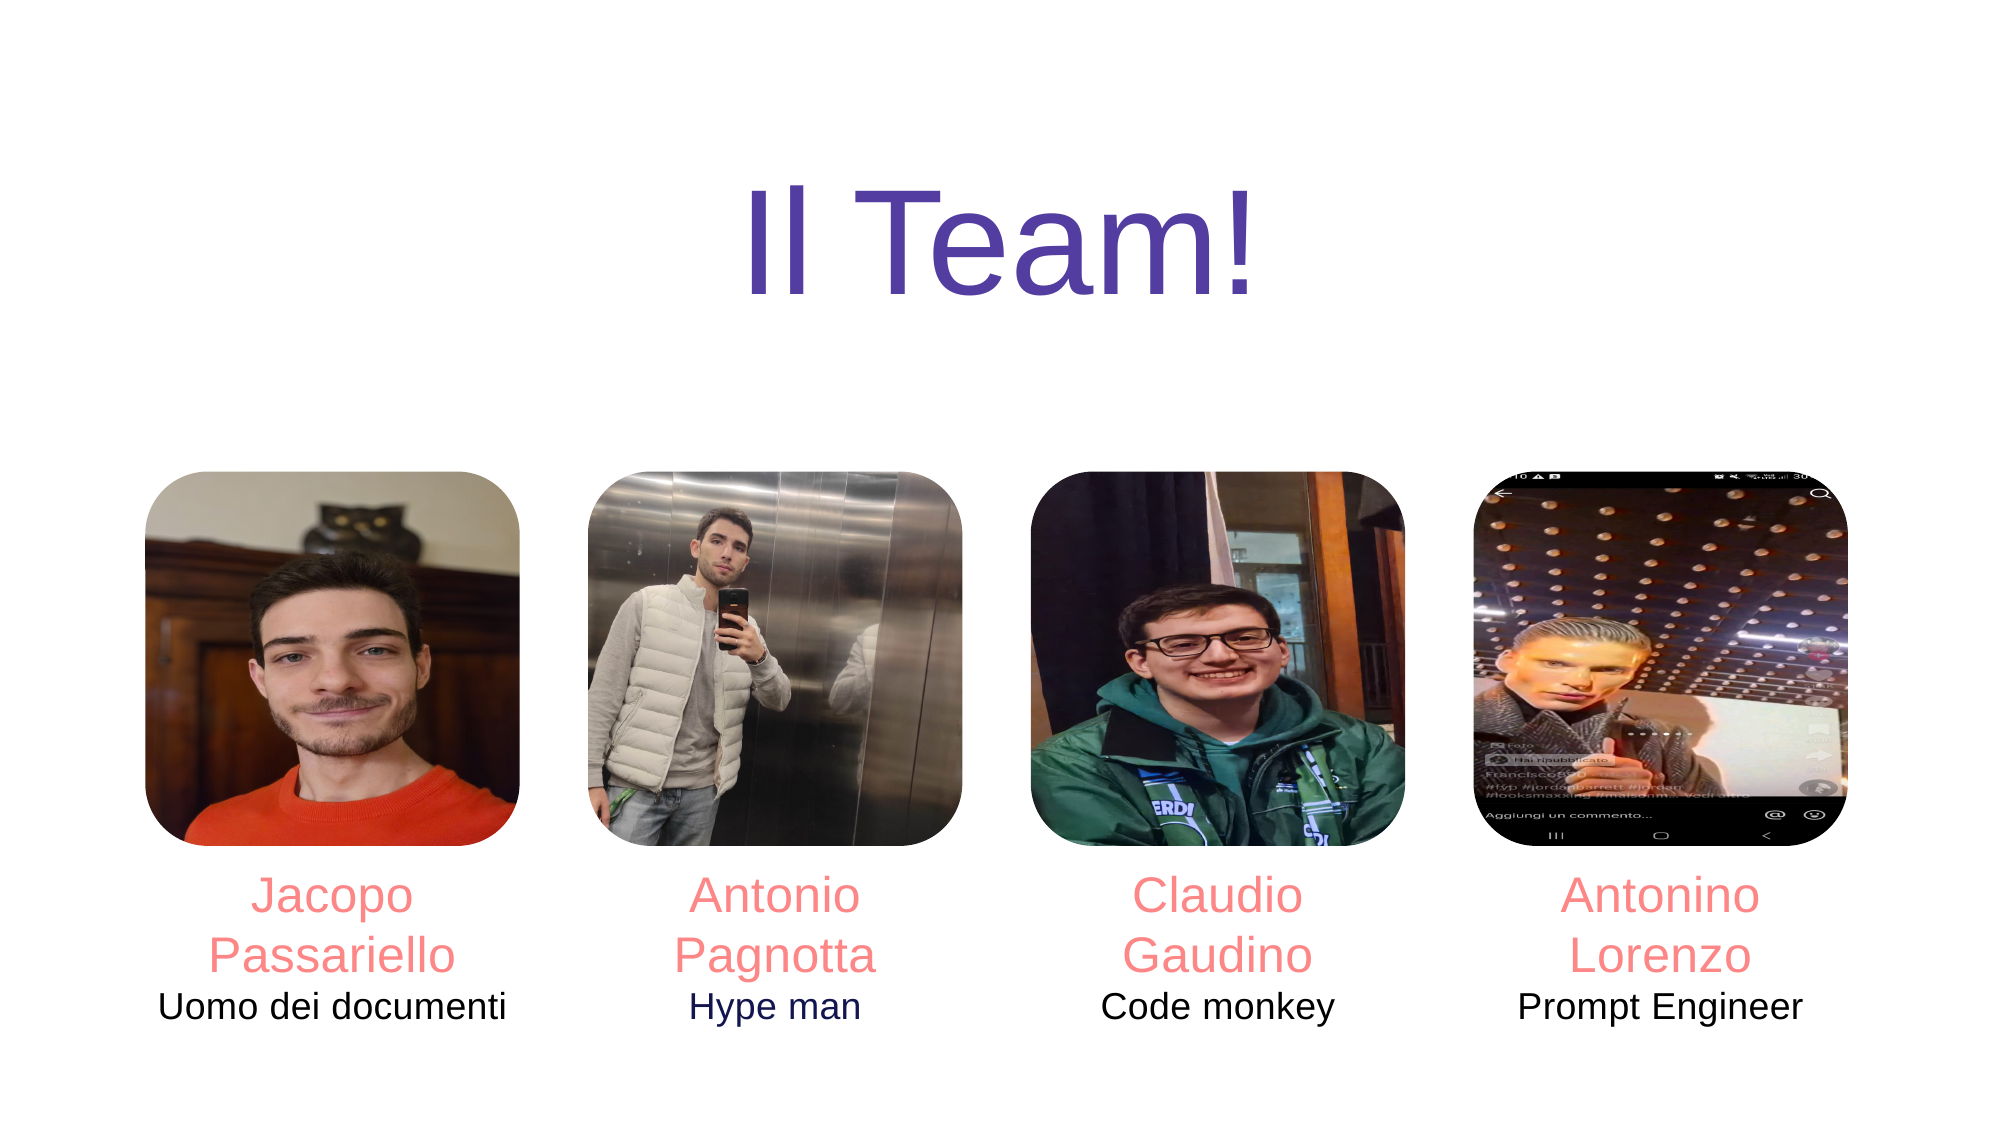

Il Team!

Jacopo Passariello
Uomo dei documenti
Antonio Pagnotta
Hype man
Claudio Gaudino
Code monkey
Antonino Lorenzo
Prompt Engineer